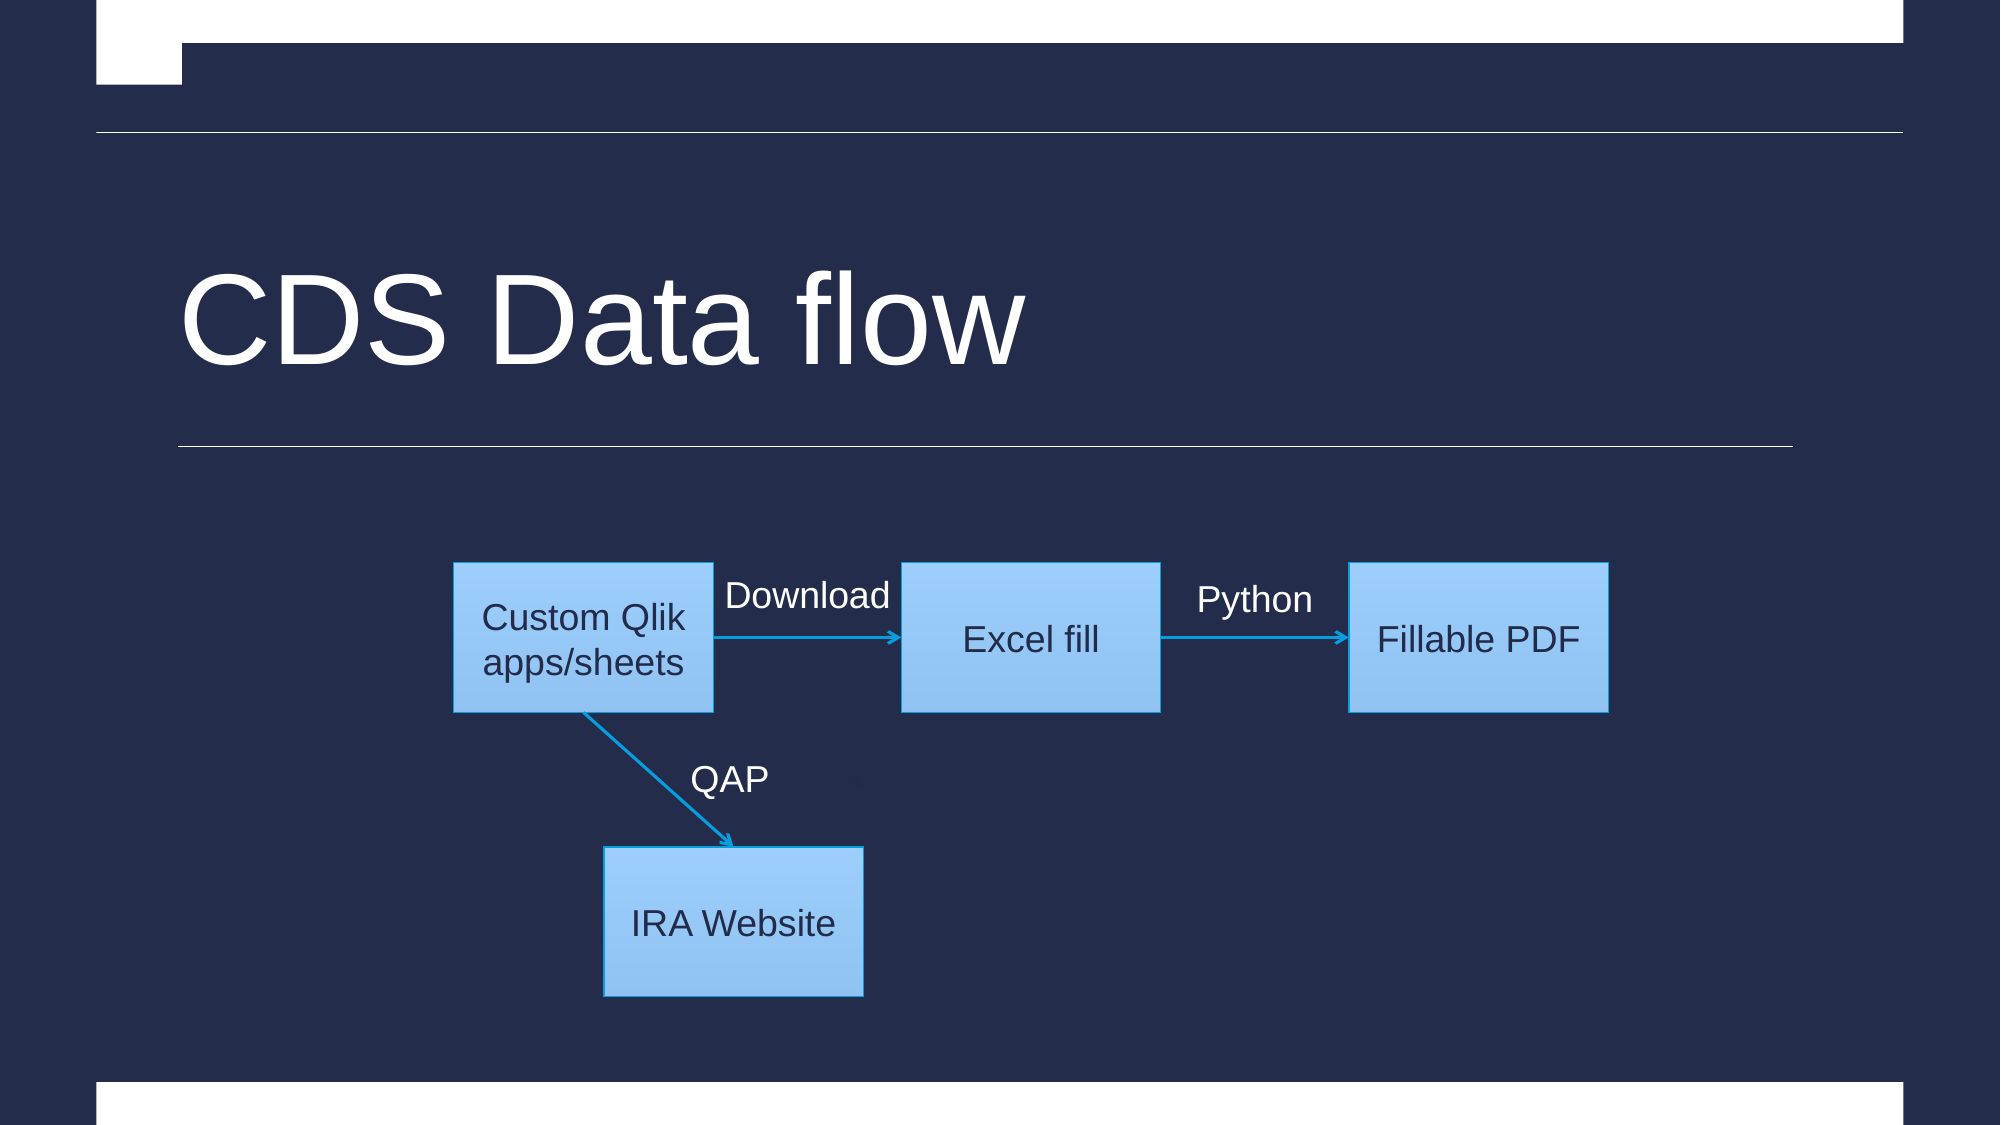

# CDS Data flow
Fillable PDF
Custom Qlik apps/sheets
Excel fill
Download
Python
QAP
IRA Website